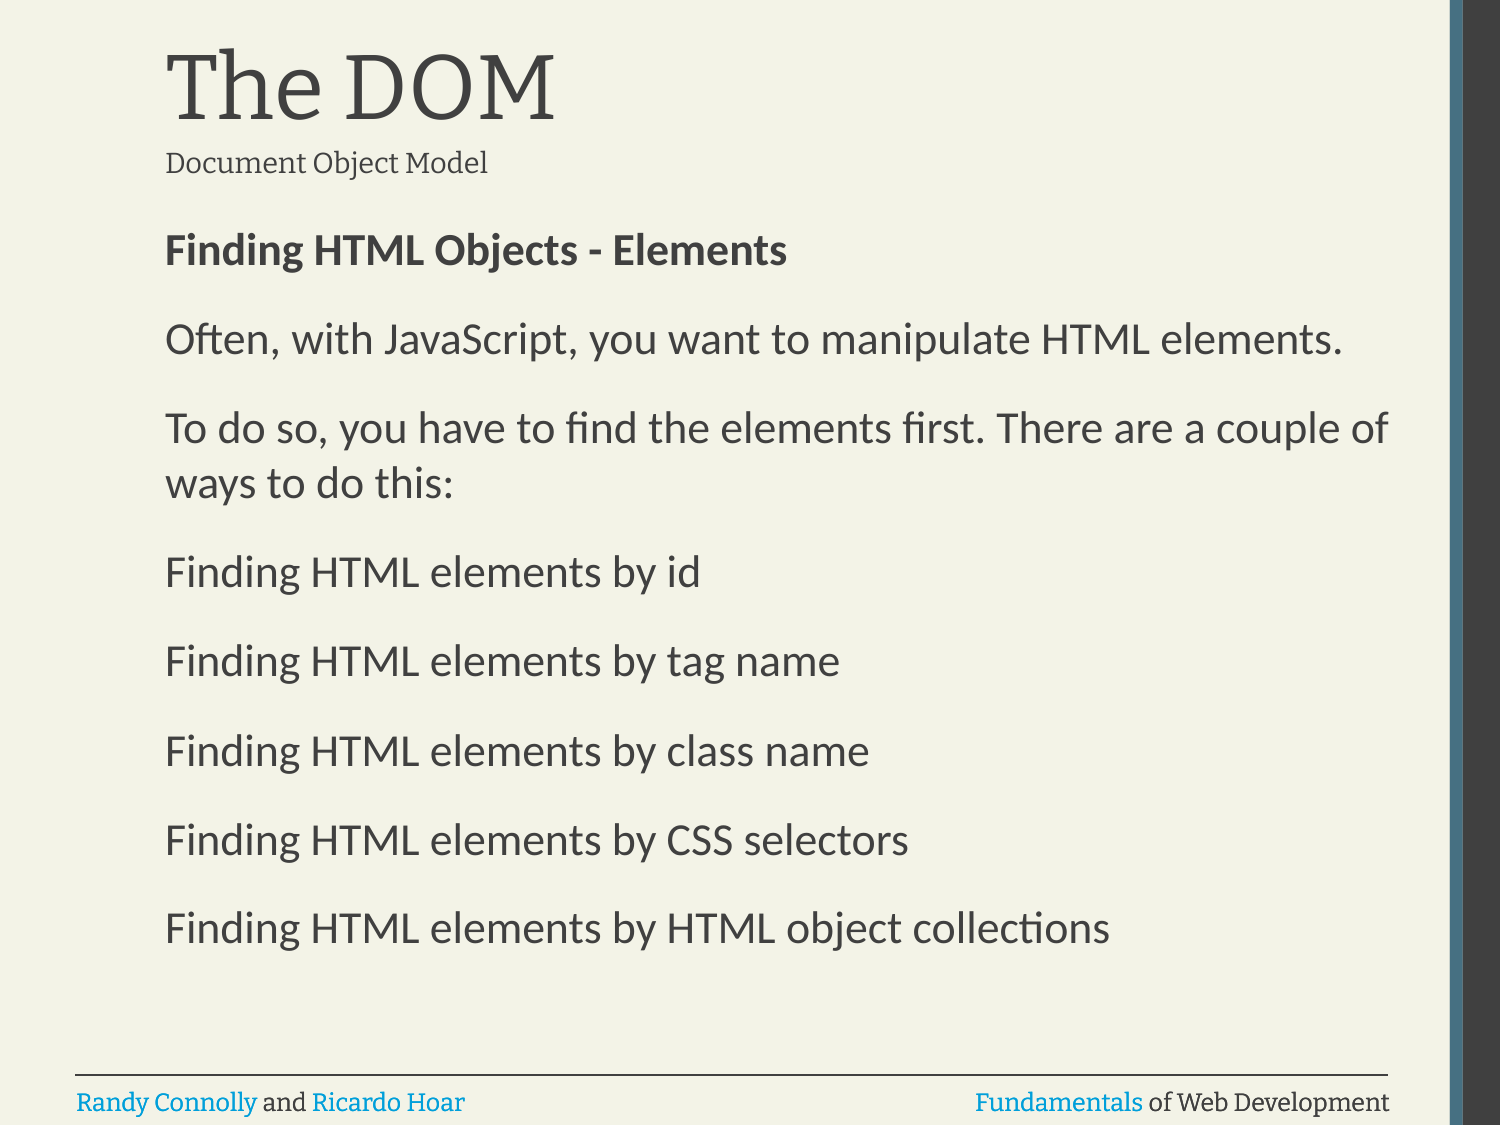

# The DOM
Document Object Model
Finding HTML Objects - Elements
Often, with JavaScript, you want to manipulate HTML elements.
To do so, you have to find the elements first. There are a couple of ways to do this:
Finding HTML elements by id
Finding HTML elements by tag name
Finding HTML elements by class name
Finding HTML elements by CSS selectors
Finding HTML elements by HTML object collections